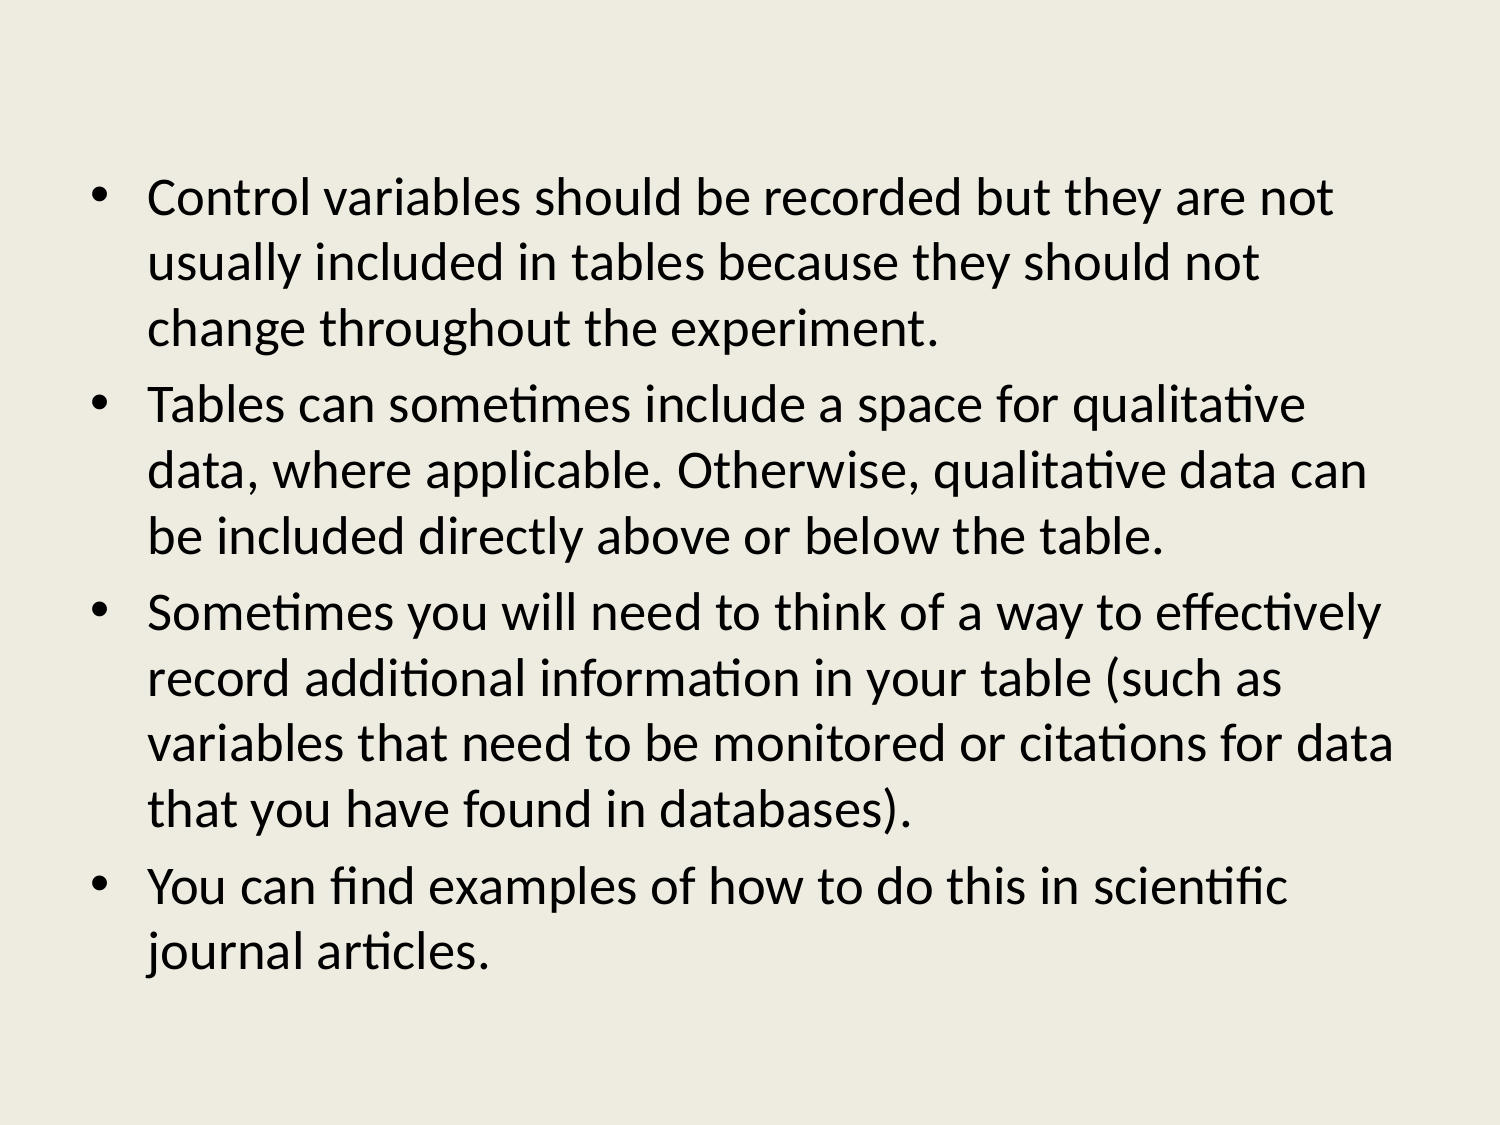

Control variables should be recorded but they are not usually included in tables because they should not change throughout the experiment.
Tables can sometimes include a space for qualitative data, where applicable. Otherwise, qualitative data can be included directly above or below the table.
Sometimes you will need to think of a way to effectively record additional information in your table (such as variables that need to be monitored or citations for data that you have found in databases).
You can find examples of how to do this in scientific journal articles.